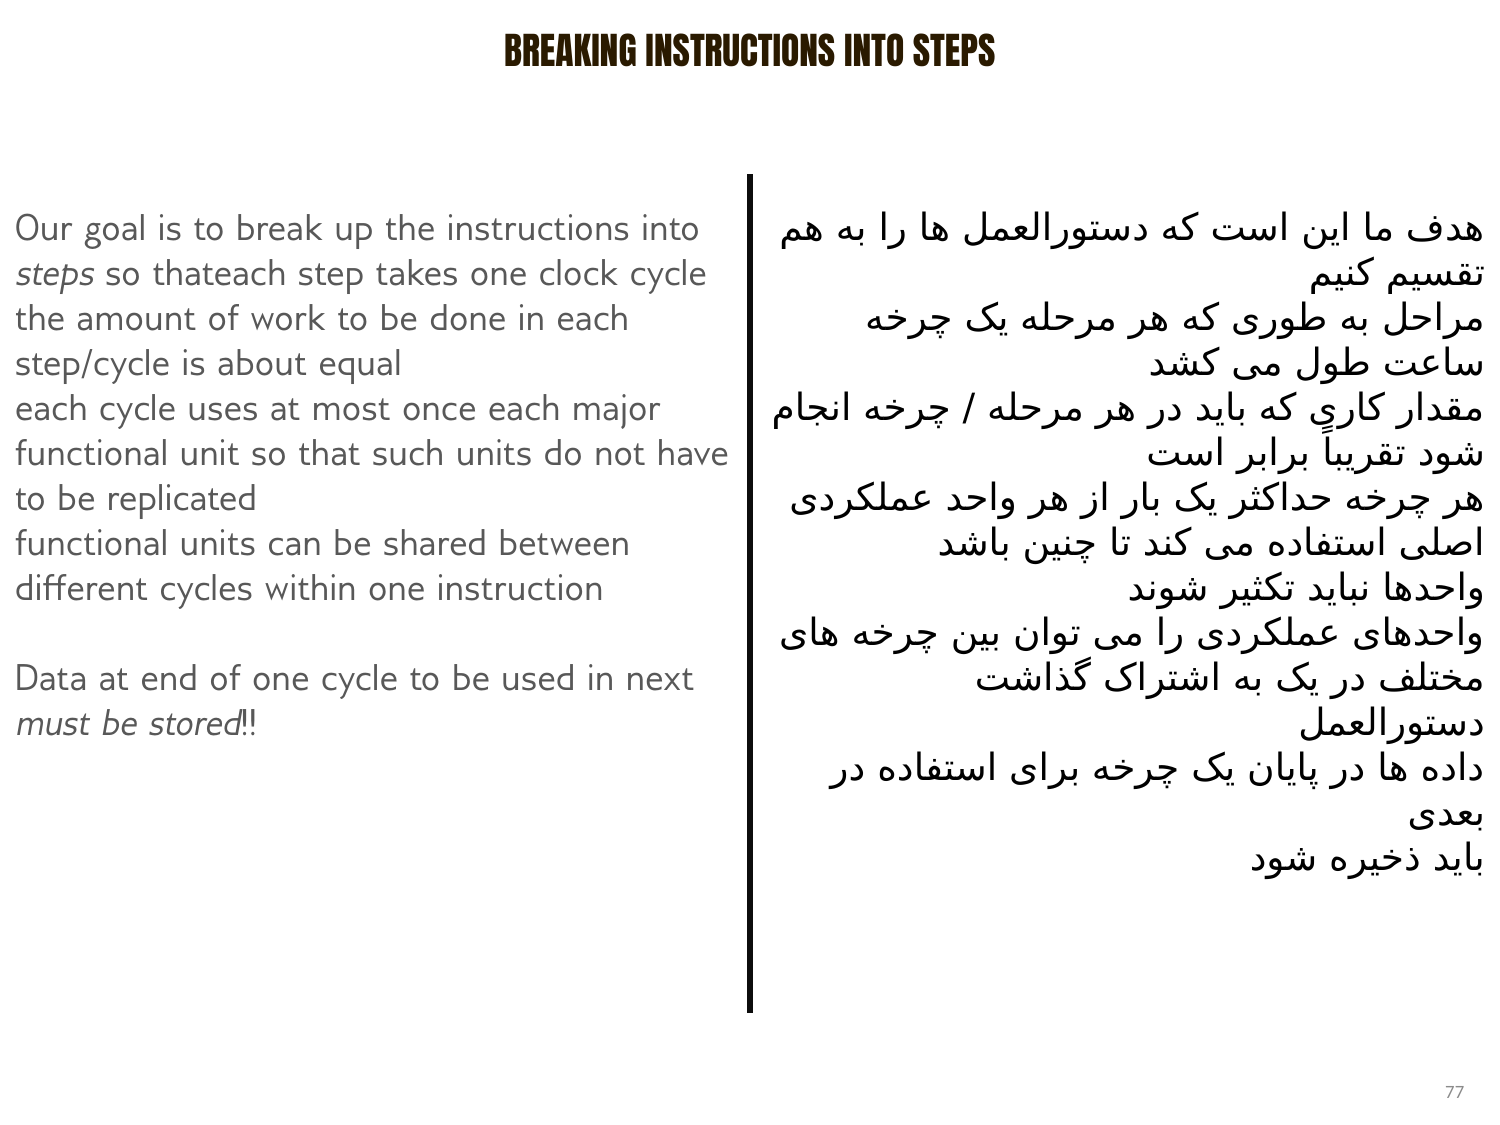

BREAKING INSTRUCTIONS INTO STEPS
Our goal is to break up the instructions into steps so thateach step takes one clock cycle
the amount of work to be done in each step/cycle is about equal
each cycle uses at most once each major functional unit so that such units do not have to be replicated
functional units can be shared between different cycles within one instruction

Data at end of one cycle to be used in next must be stored!!
هدف ما این است که دستورالعمل ها را به هم تقسیم کنیم
مراحل به طوری که هر مرحله یک چرخه ساعت طول می کشد
مقدار کاری که باید در هر مرحله / چرخه انجام شود تقریباً برابر است
هر چرخه حداکثر یک بار از هر واحد عملکردی اصلی استفاده می کند تا چنین باشد
واحدها نباید تکثیر شوند
واحدهای عملکردی را می توان بین چرخه های مختلف در یک به اشتراک گذاشت
دستورالعمل
داده ها در پایان یک چرخه برای استفاده در بعدی
باید ذخیره شود